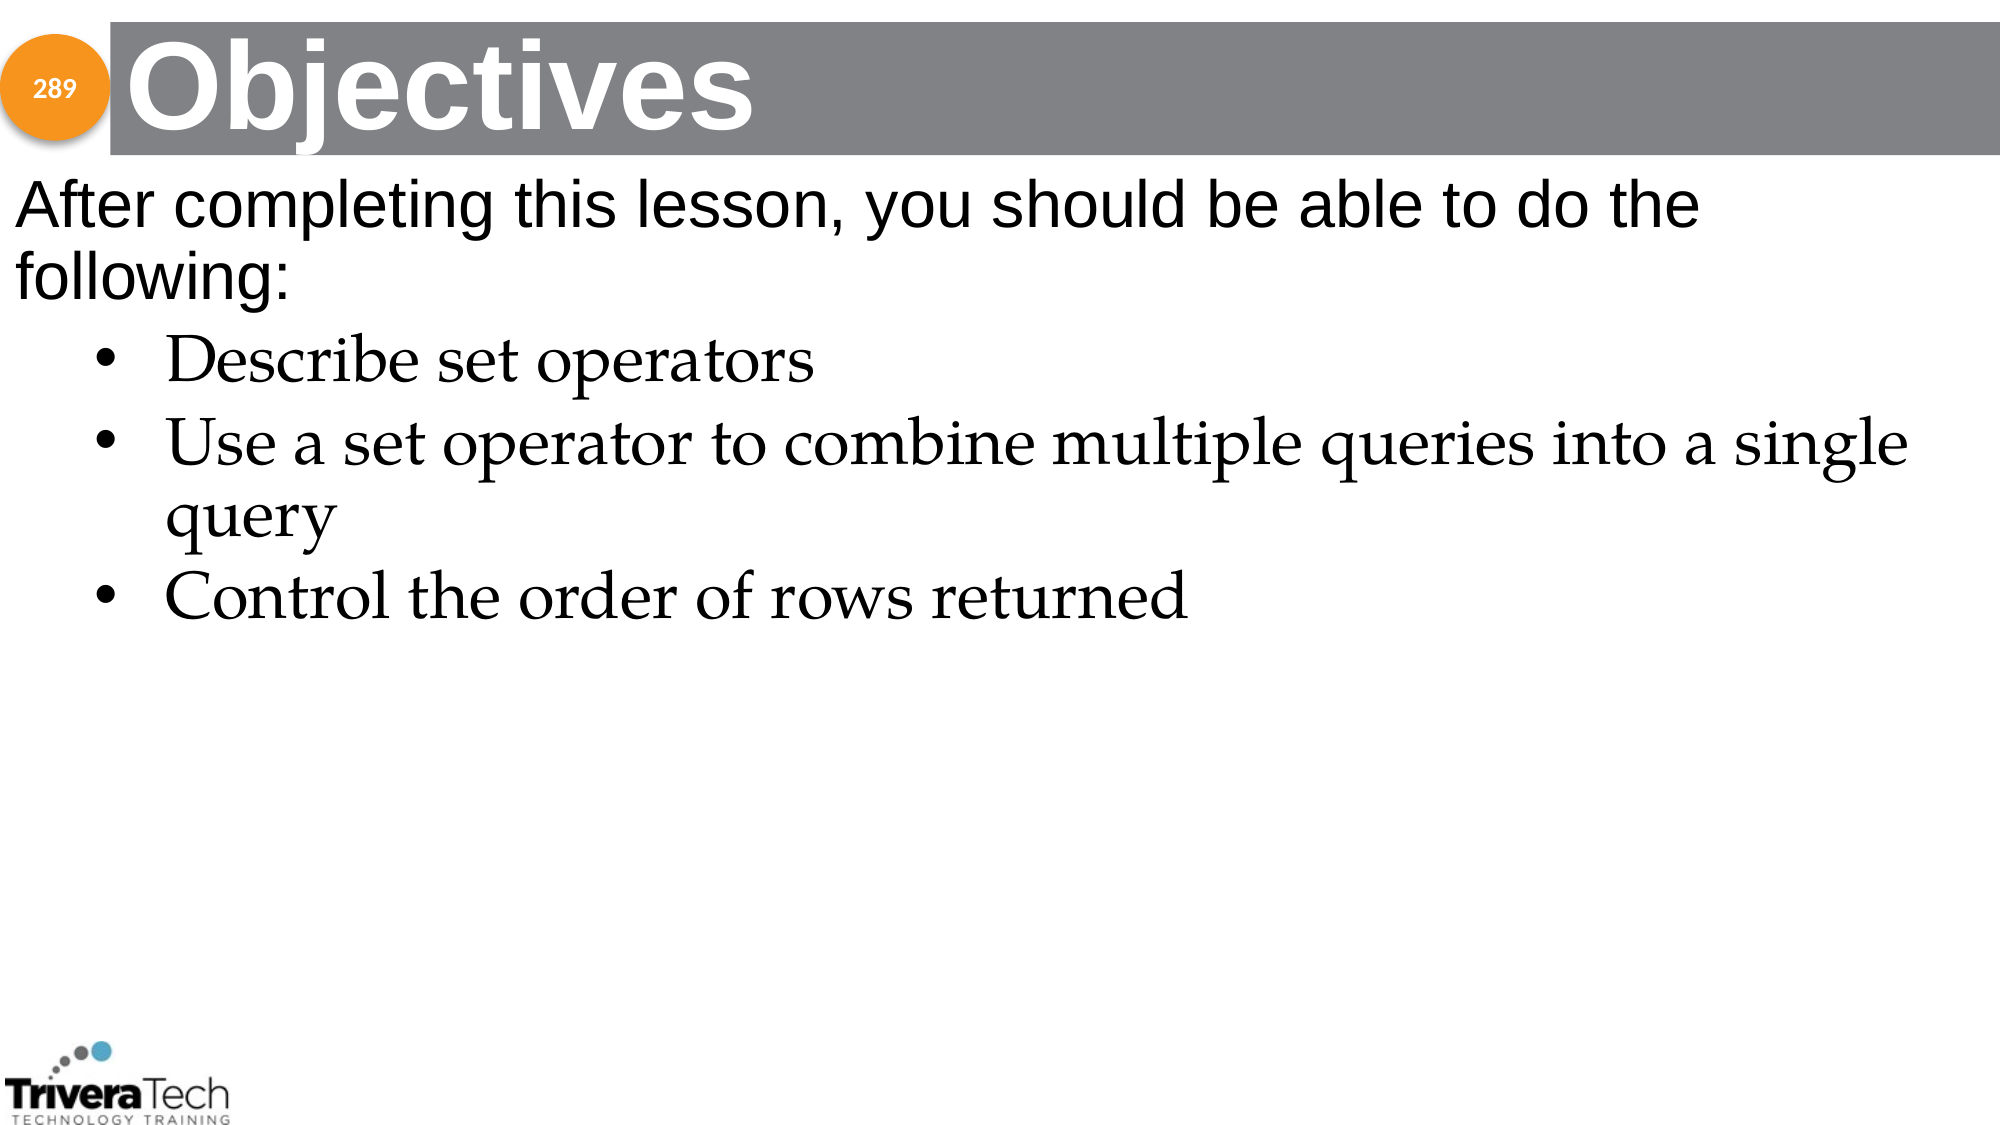

# Objectives
289
After completing this lesson, you should be able to do the following:
Describe set operators
Use a set operator to combine multiple queries into a single query
Control the order of rows returned